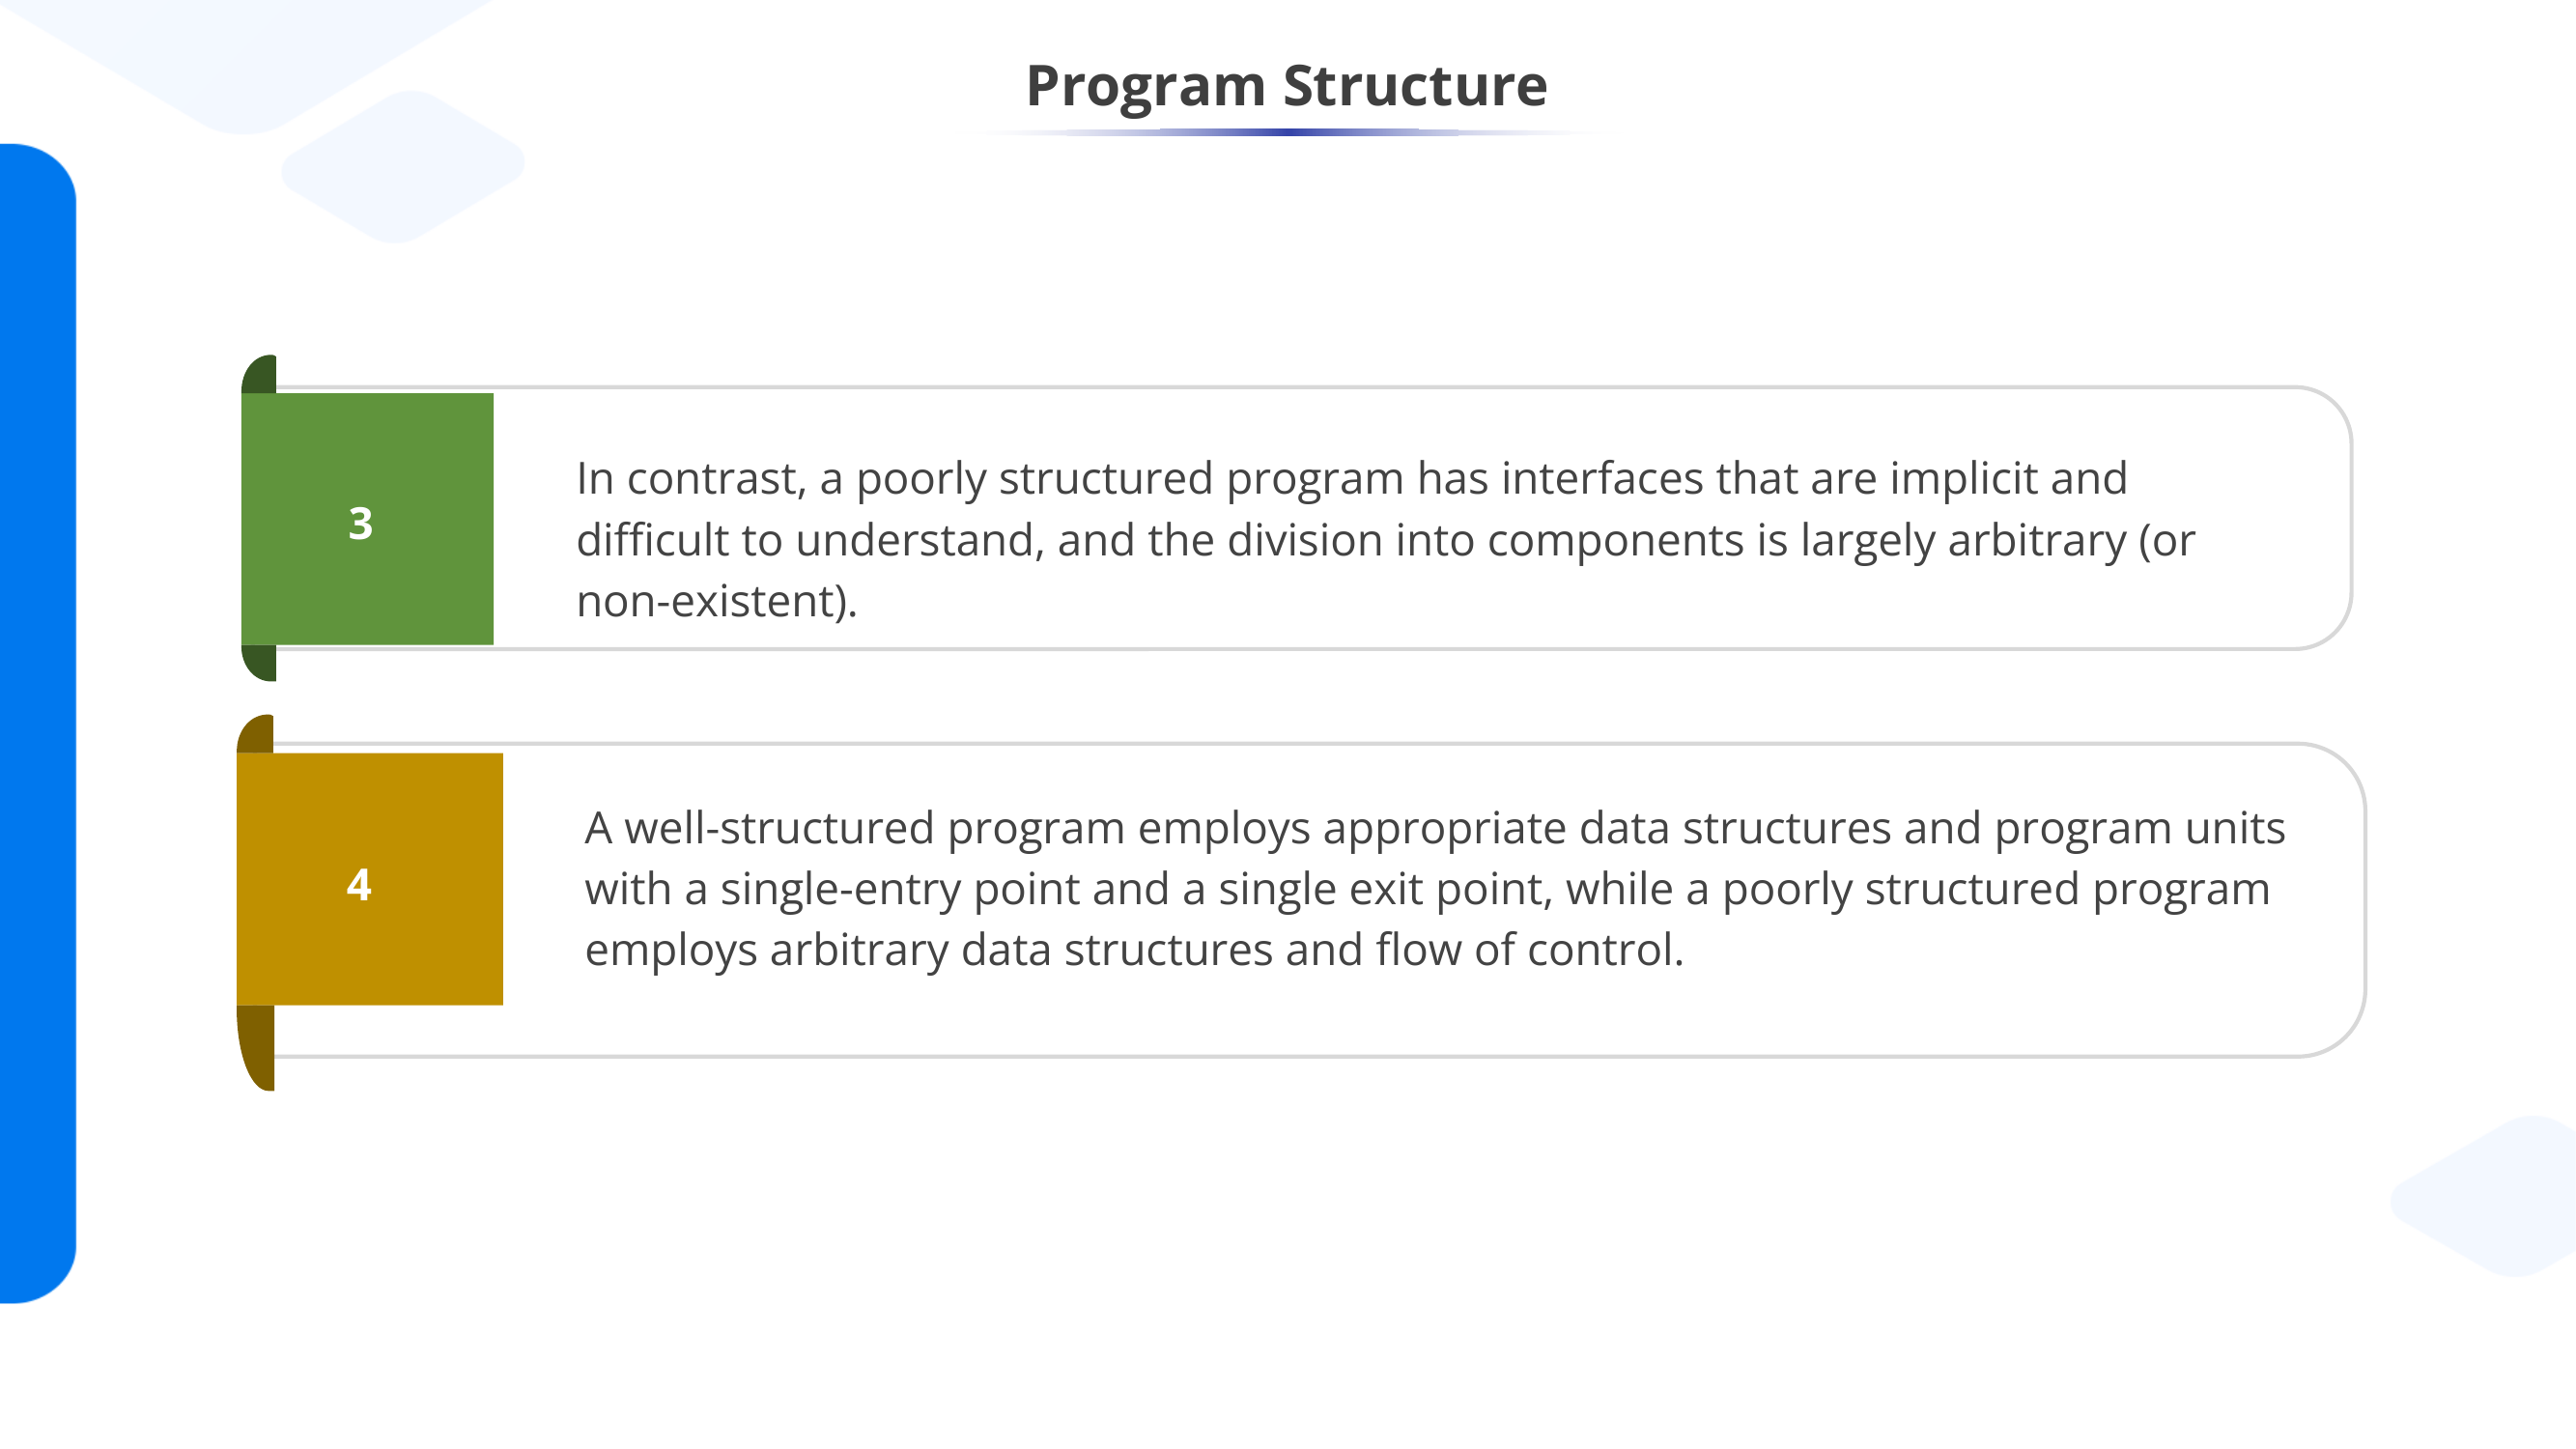

# Program Structure

3

4
A well-structured program employs appropriate data structures and program units with a single-entry point and a single exit point, while a poorly structured program employs arbitrary data structures and flow of control.
In contrast, a poorly structured program has interfaces that are implicit and difficult to understand, and the division into components is largely arbitrary (or non-existent).